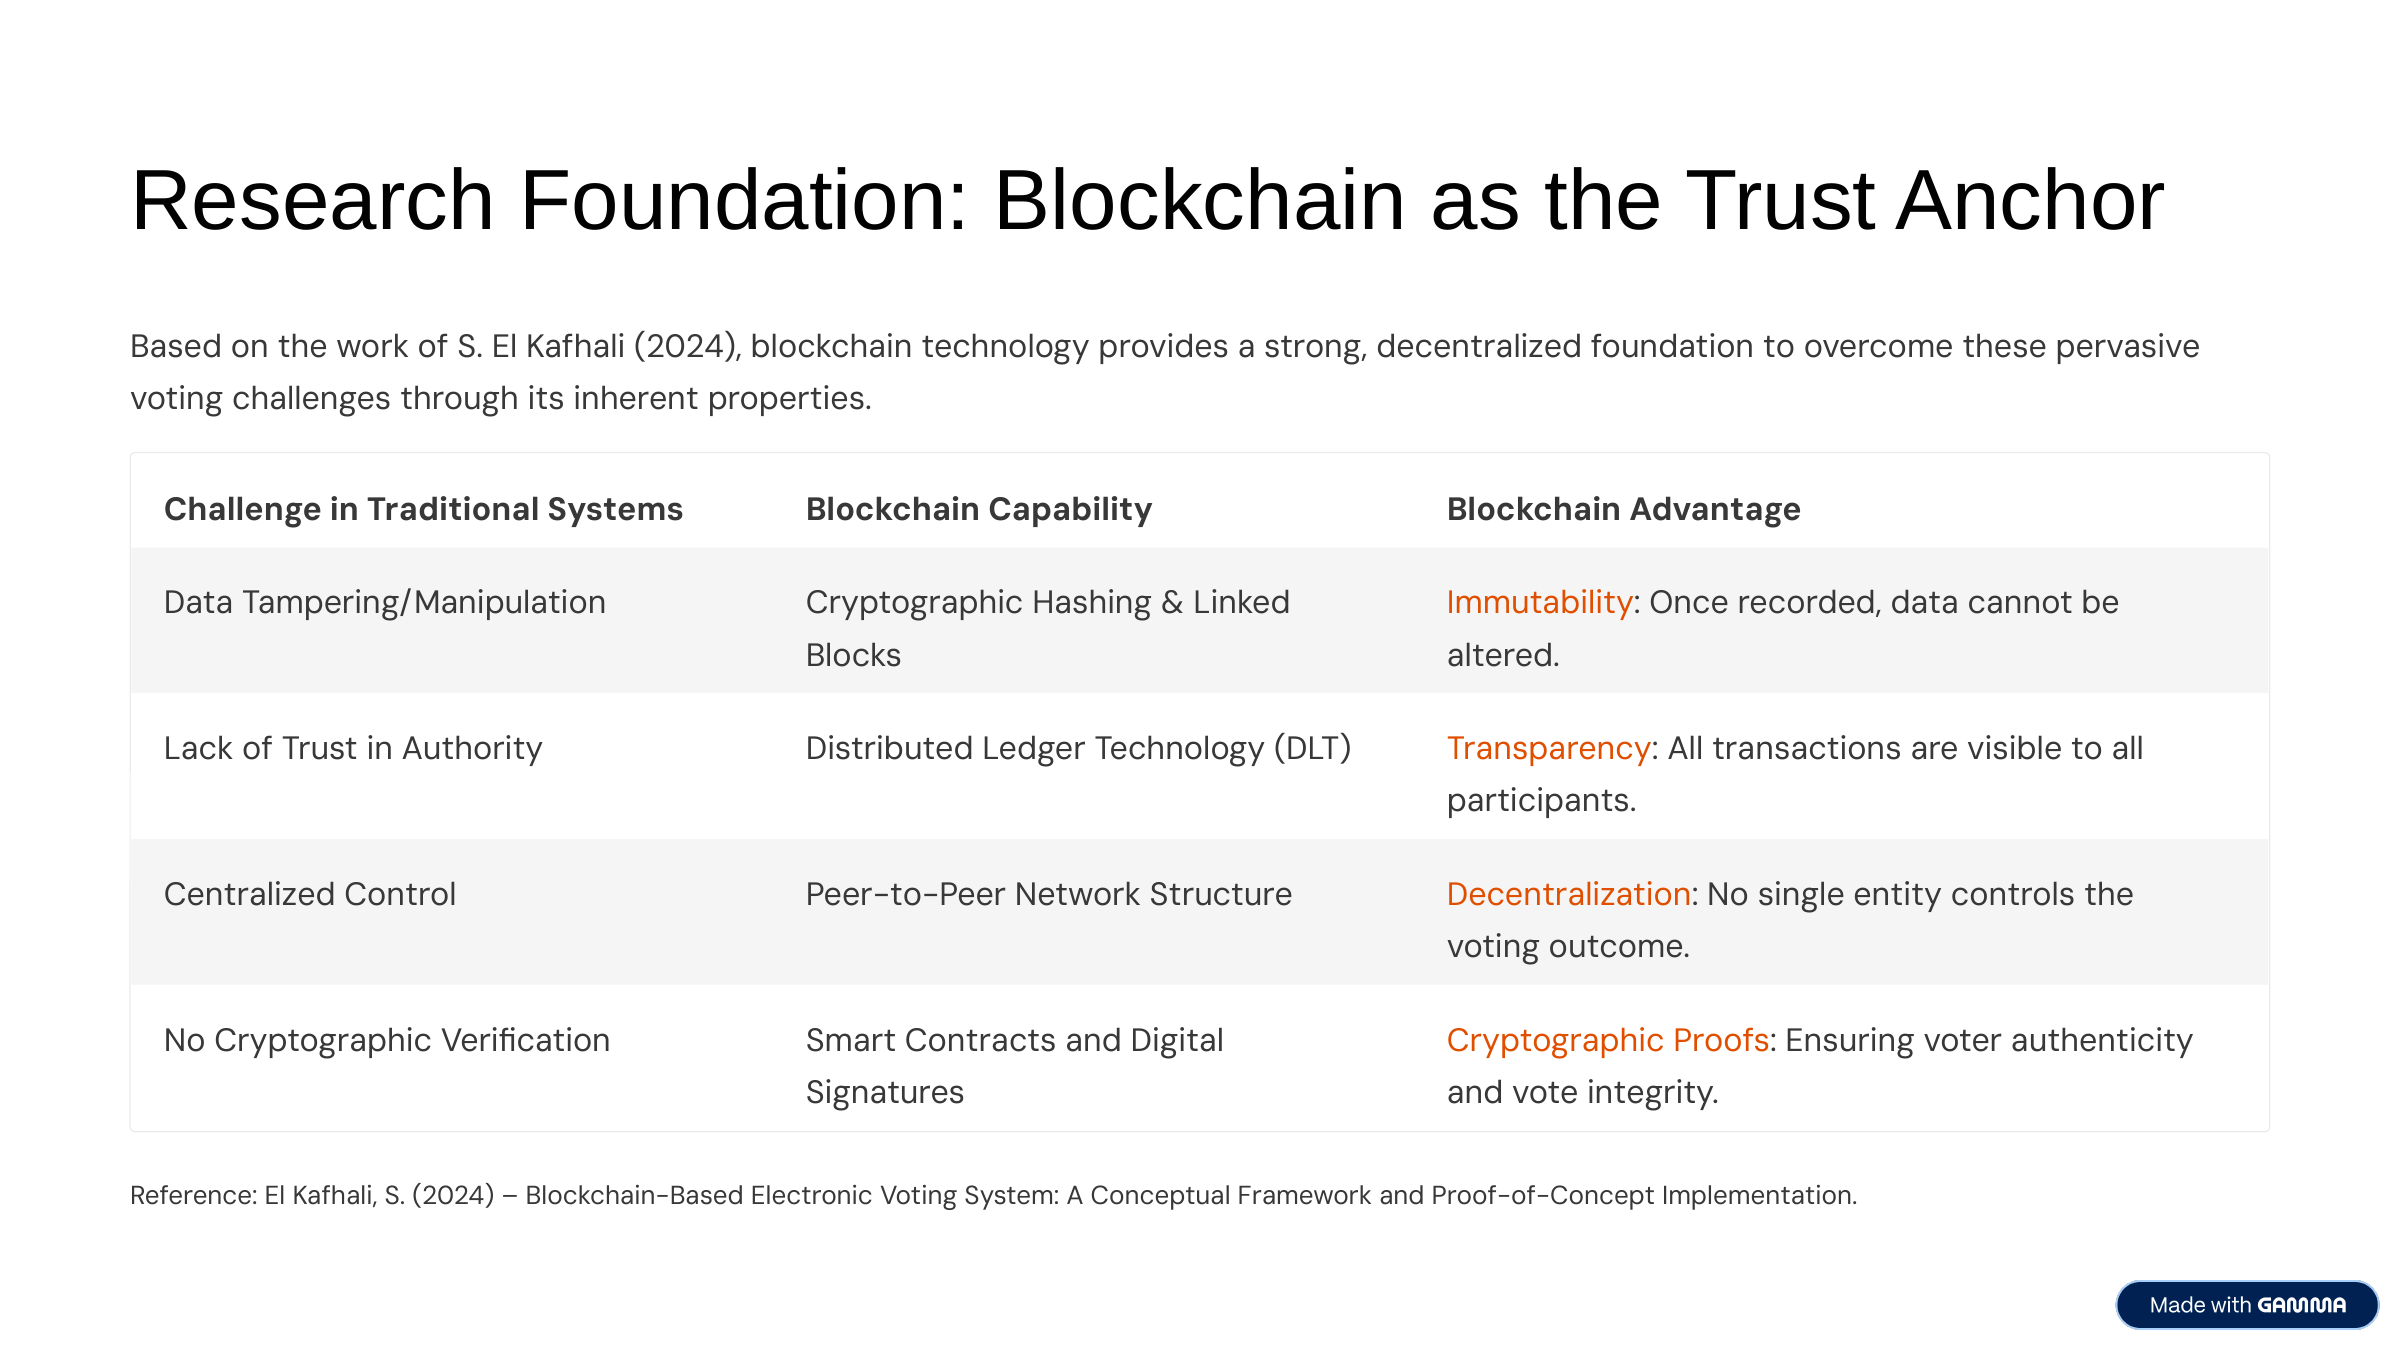

Research Foundation: Blockchain as the Trust Anchor
Based on the work of S. El Kafhali (2024), blockchain technology provides a strong, decentralized foundation to overcome these pervasive voting challenges through its inherent properties.

Challenge in Traditional Systems
Blockchain Capability
Blockchain Advantage

Data Tampering/Manipulation
Cryptographic Hashing & Linked Blocks
Immutability: Once recorded, data cannot be altered.

Lack of Trust in Authority
Distributed Ledger Technology (DLT)
Transparency: All transactions are visible to all participants.

Centralized Control
Peer-to-Peer Network Structure
Decentralization: No single entity controls the voting outcome.

No Cryptographic Verification
Smart Contracts and Digital Signatures
Cryptographic Proofs: Ensuring voter authenticity and vote integrity.
Reference: El Kafhali, S. (2024) – Blockchain-Based Electronic Voting System: A Conceptual Framework and Proof-of-Concept Implementation.